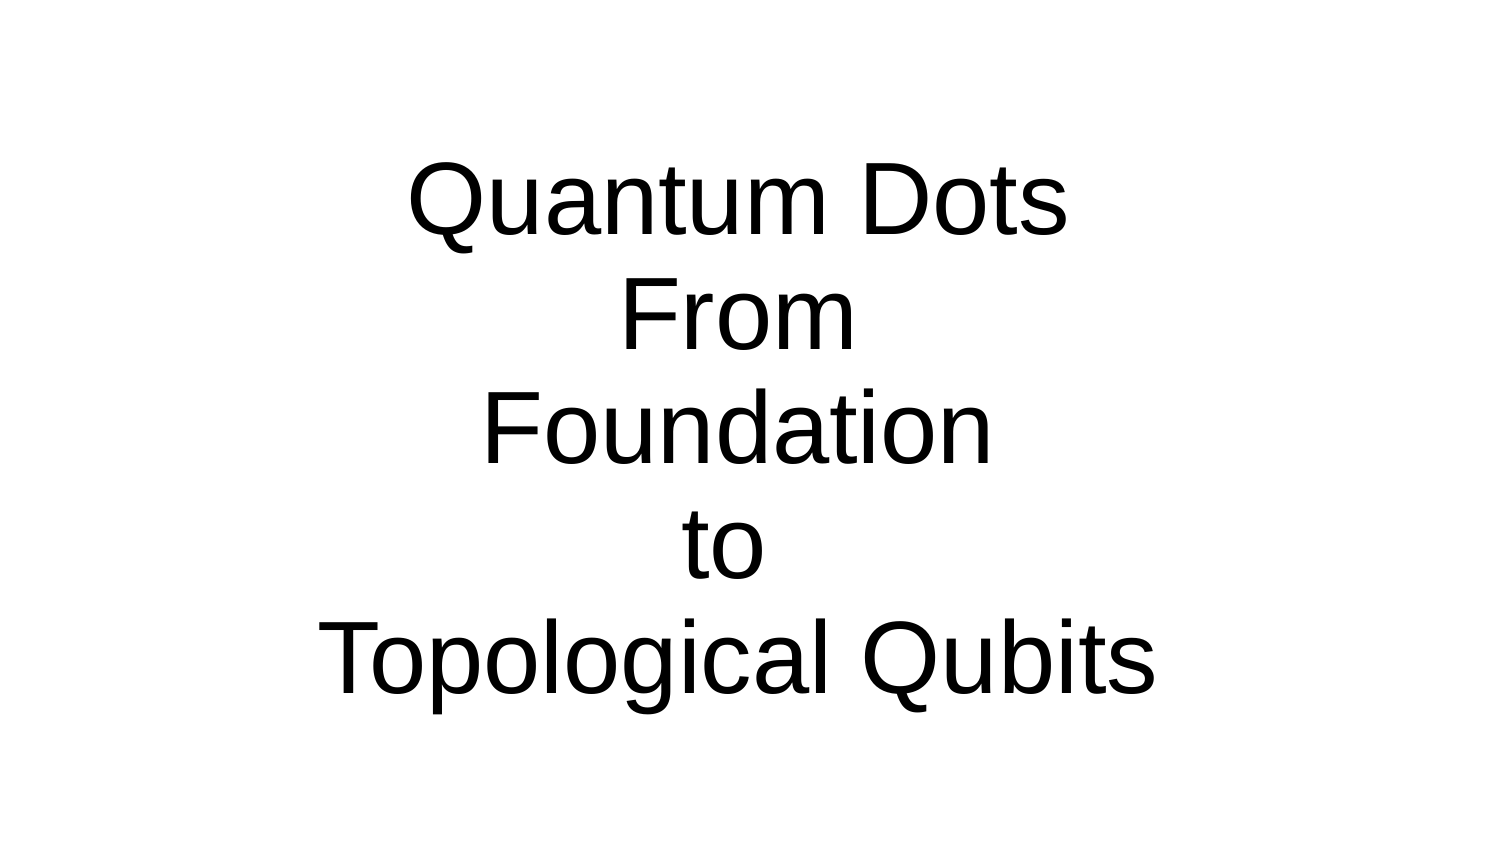

# Quantum Dots
From
Foundation
to
Topological Qubits